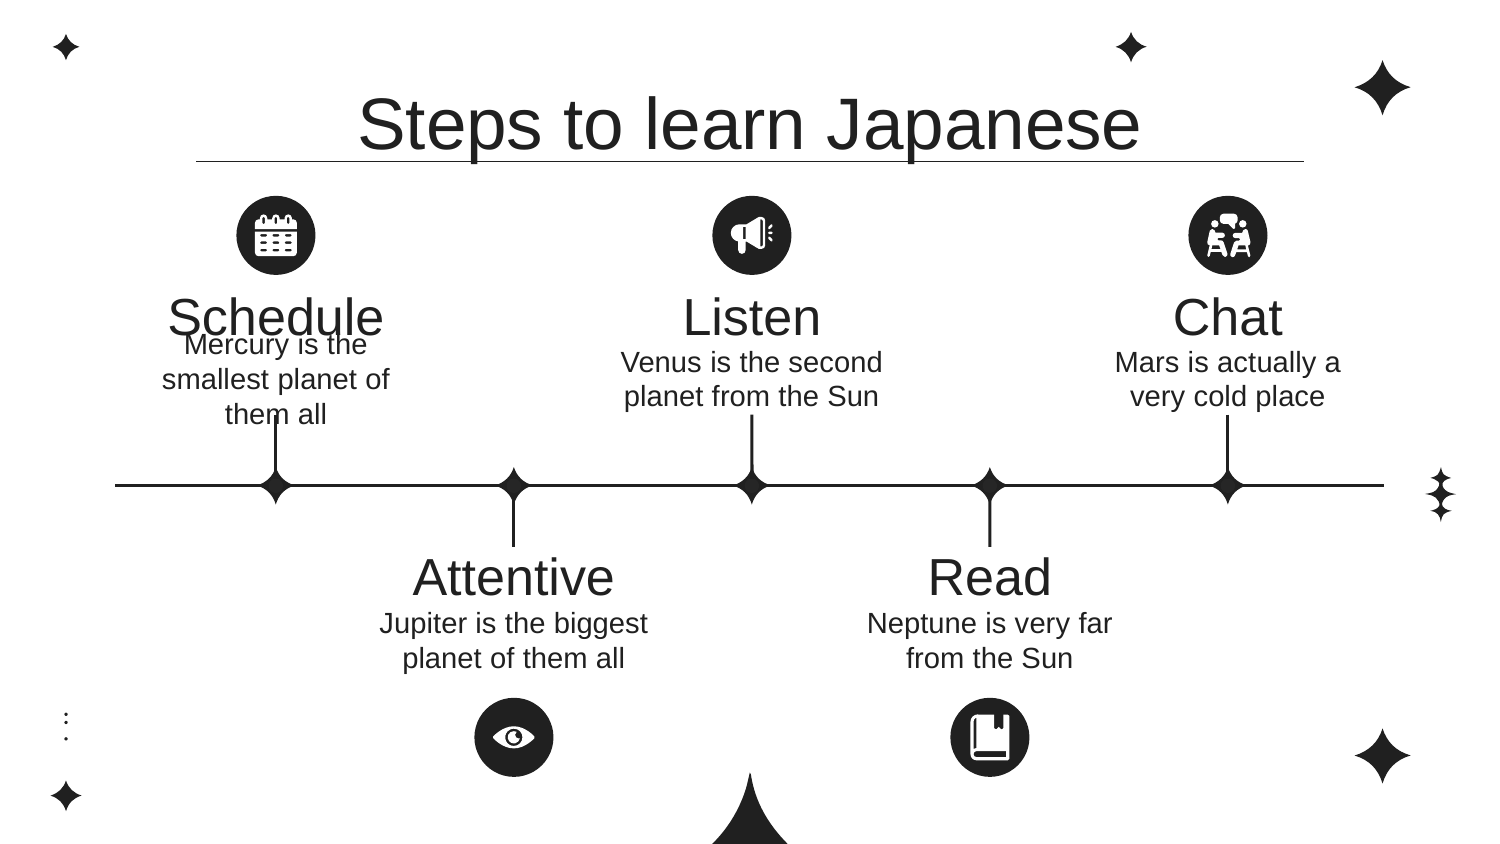

# Steps to learn Japanese

Schedule
Listen
Chat
Mercury is the smallest planet of them all
Venus is the second planet from the Sun
Mars is actually a very cold place

Attentive
Read
Jupiter is the biggest planet of them all
Neptune is very far from the Sun